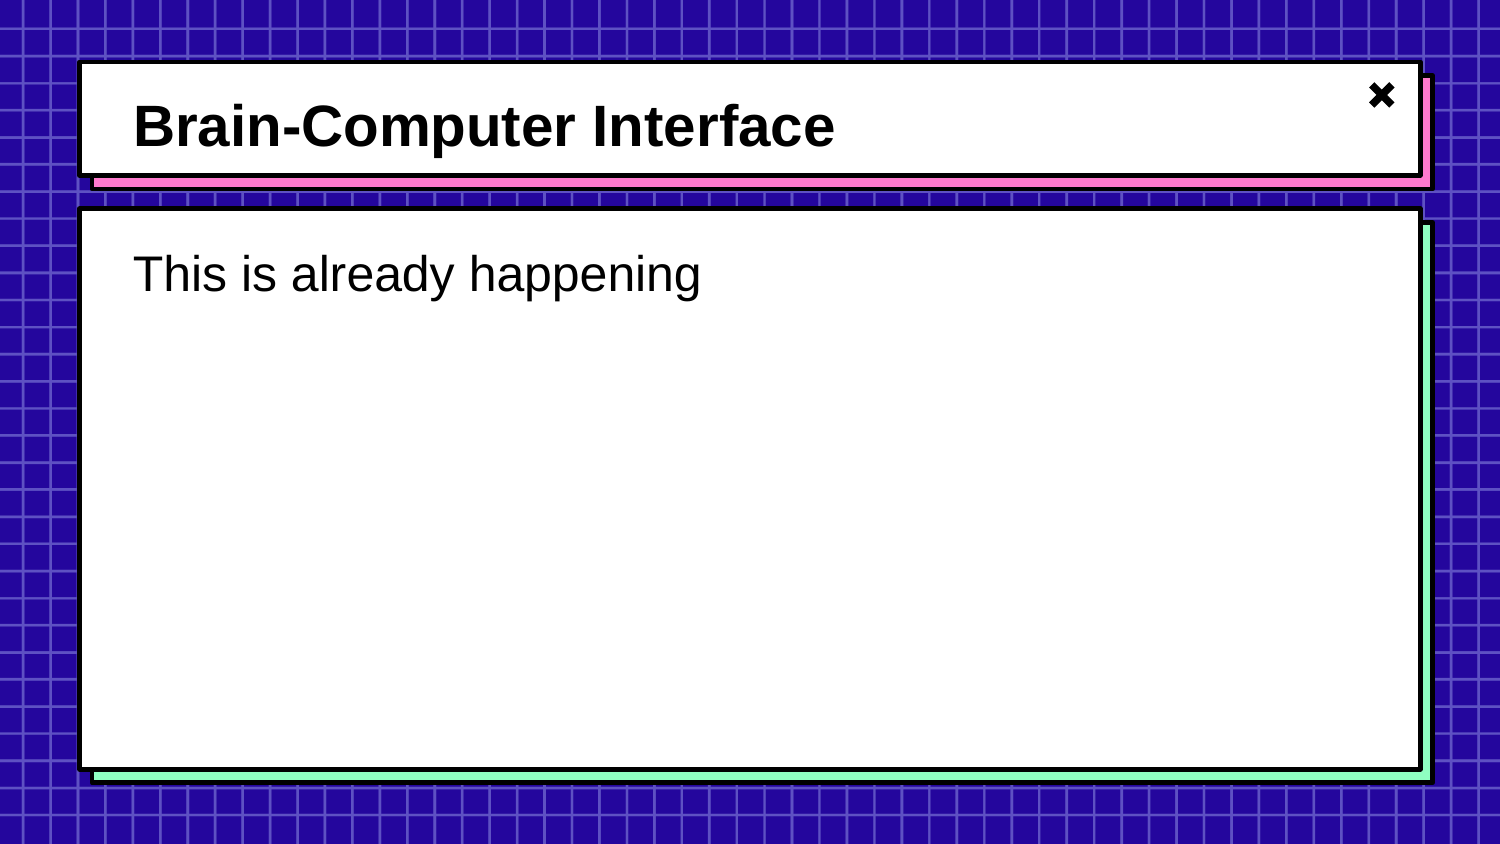

# Brain-Computer Interface
This is already happening